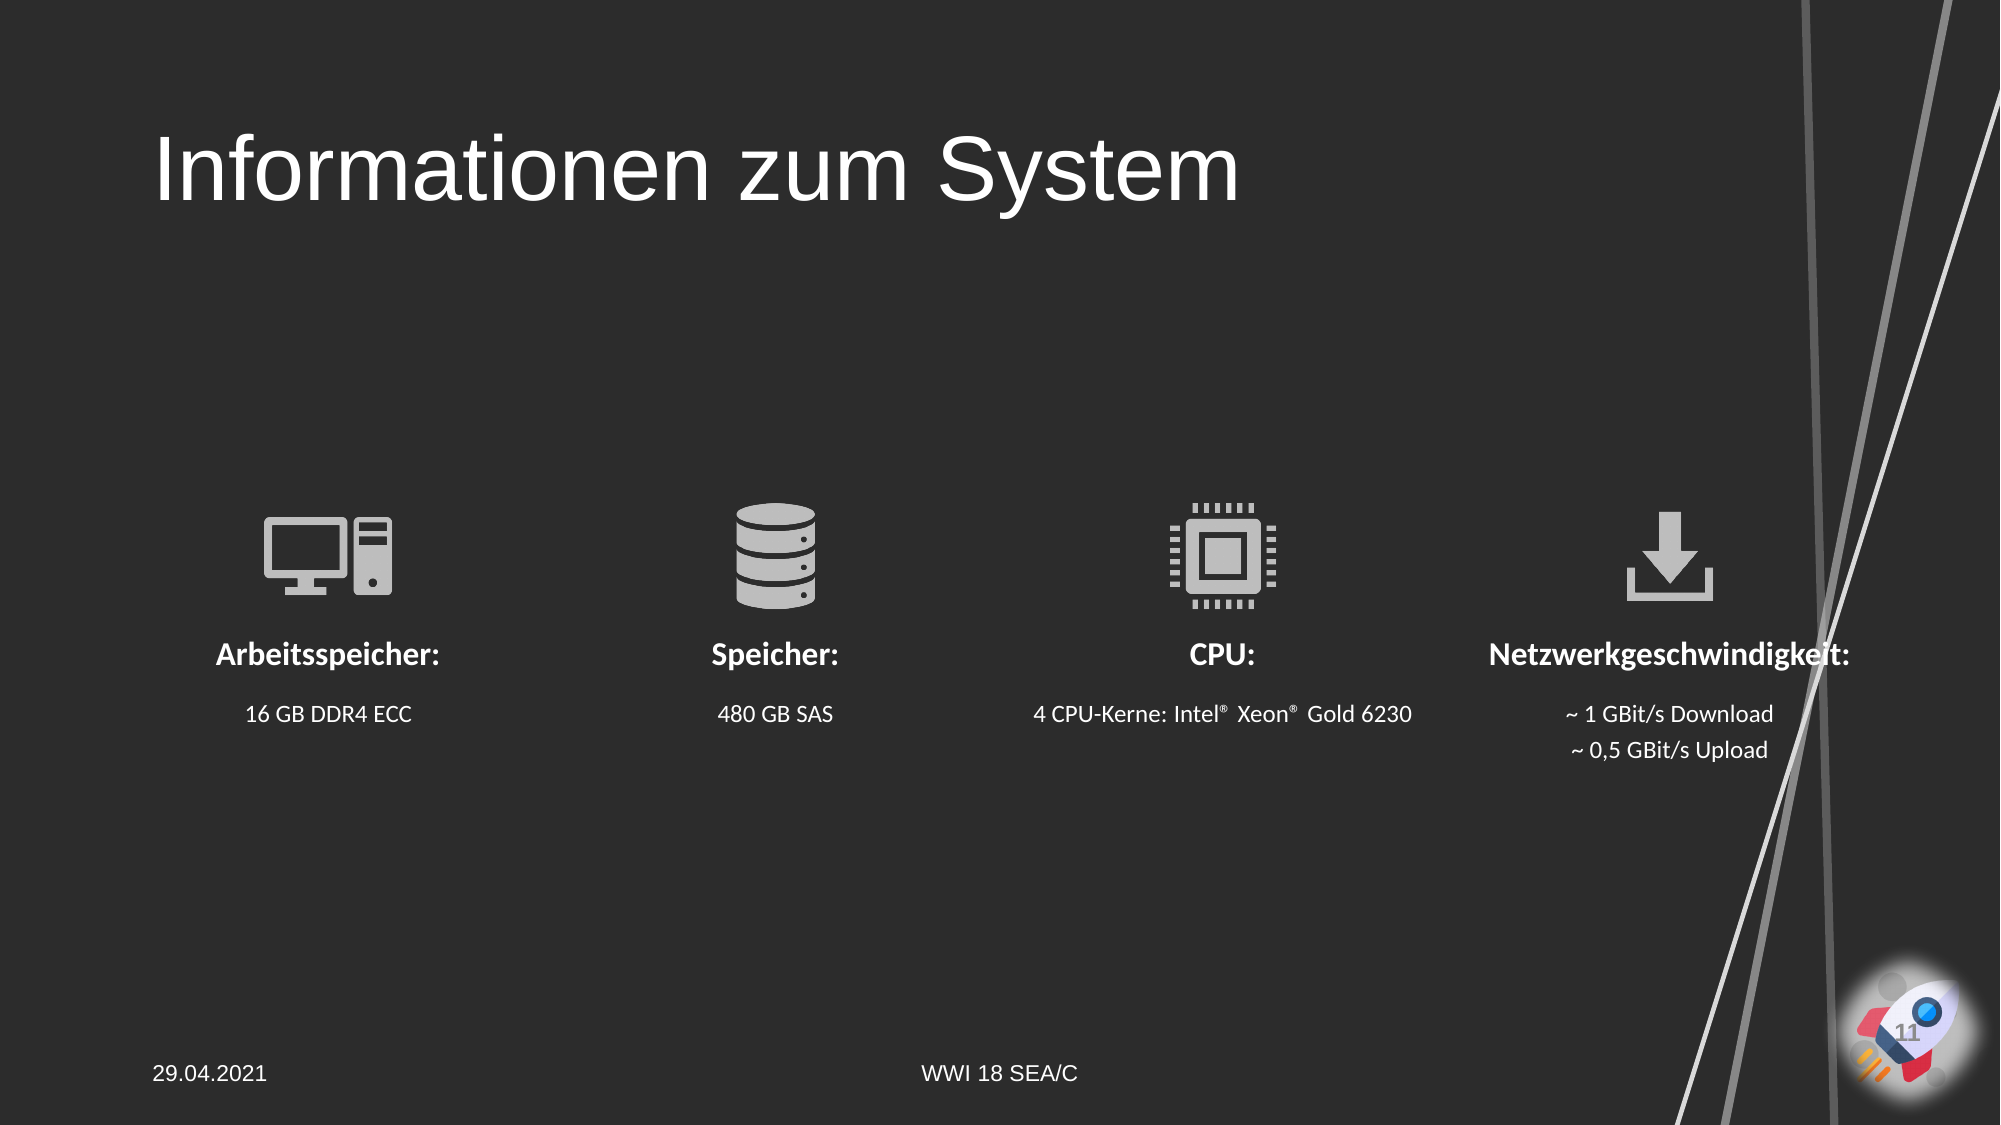

Informationen zum System
Arbeitsspeicher:
16 GB DDR4 ECC
Speicher:
480 GB SAS
CPU:
4 CPU-Kerne: Intel® Xeon® Gold 6230
Netzwerkgeschwindigkeit:
~ 1 GBit/s Download
~ 0,5 GBit/s Upload
11
29.04.2021
WWI 18 SEA/C